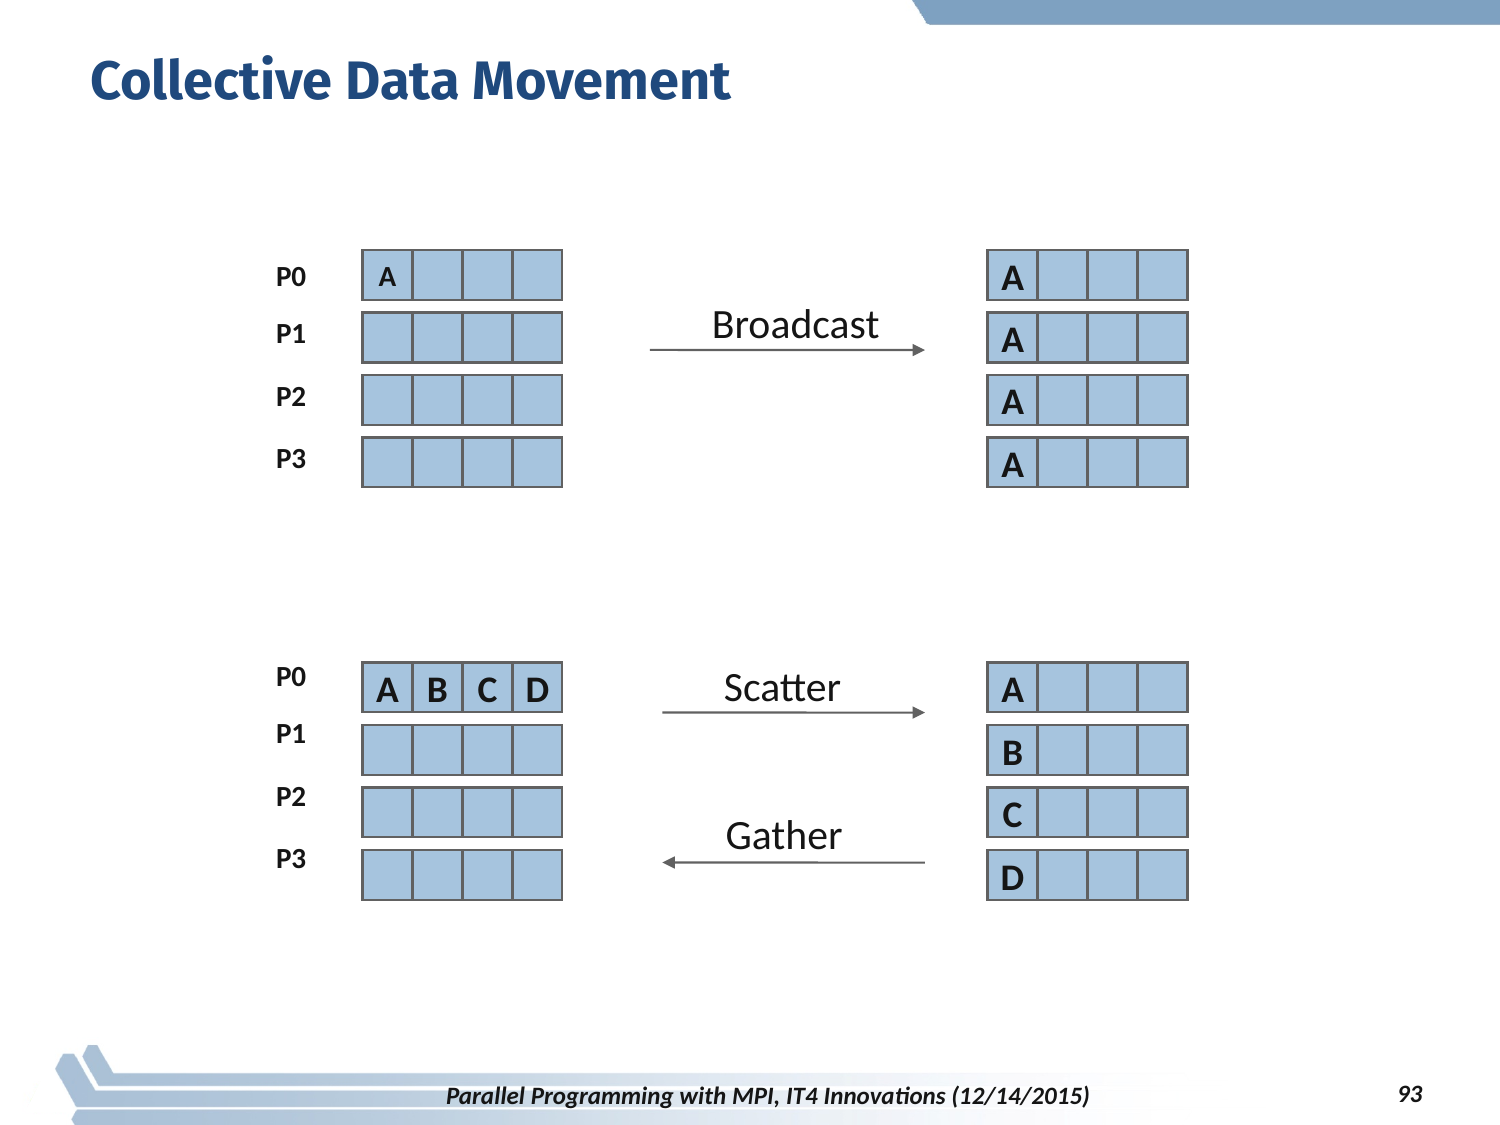

# Collective Data Movement
P0
P1
P2
P3
A
P0
P1
P2
P3
A

A

A

A

A

Broadcast

Scatter
B
C
D
A

B

C

D

Gather

93
Parallel Programming with MPI, IT4 Innovations (12/14/2015)